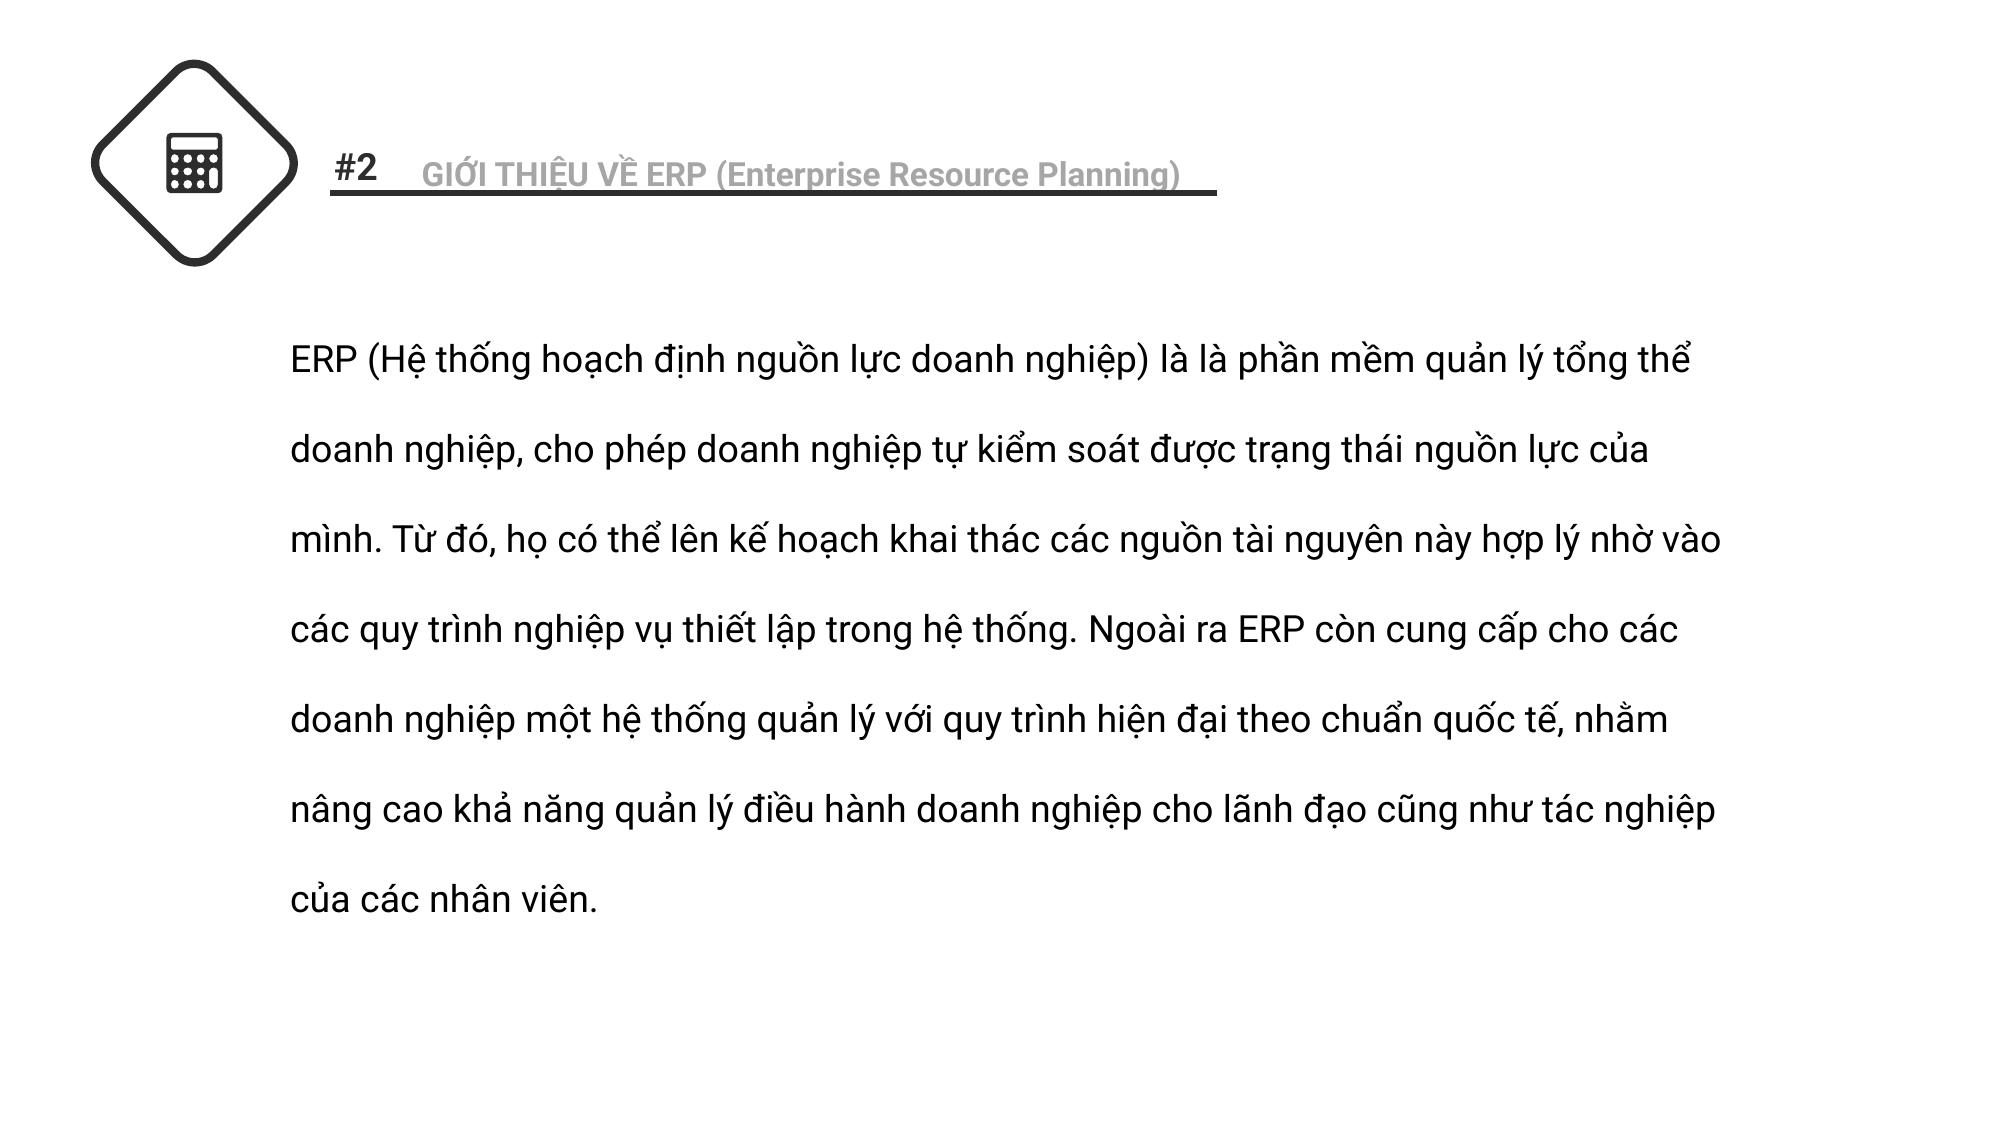

GIỚI THIỆU VỀ ERP (Enterprise Resource Planning)
#2
ERP (Hệ thống hoạch định nguồn lực doanh nghiệp) là là phần mềm quản lý tổng thể doanh nghiệp, cho phép doanh nghiệp tự kiểm soát được trạng thái nguồn lực của mình. Từ đó, họ có thể lên kế hoạch khai thác các nguồn tài nguyên này hợp lý nhờ vào các quy trình nghiệp vụ thiết lập trong hệ thống. Ngoài ra ERP còn cung cấp cho các doanh nghiệp một hệ thống quản lý với quy trình hiện đại theo chuẩn quốc tế, nhằm nâng cao khả năng quản lý điều hành doanh nghiệp cho lãnh đạo cũng như tác nghiệp của các nhân viên.